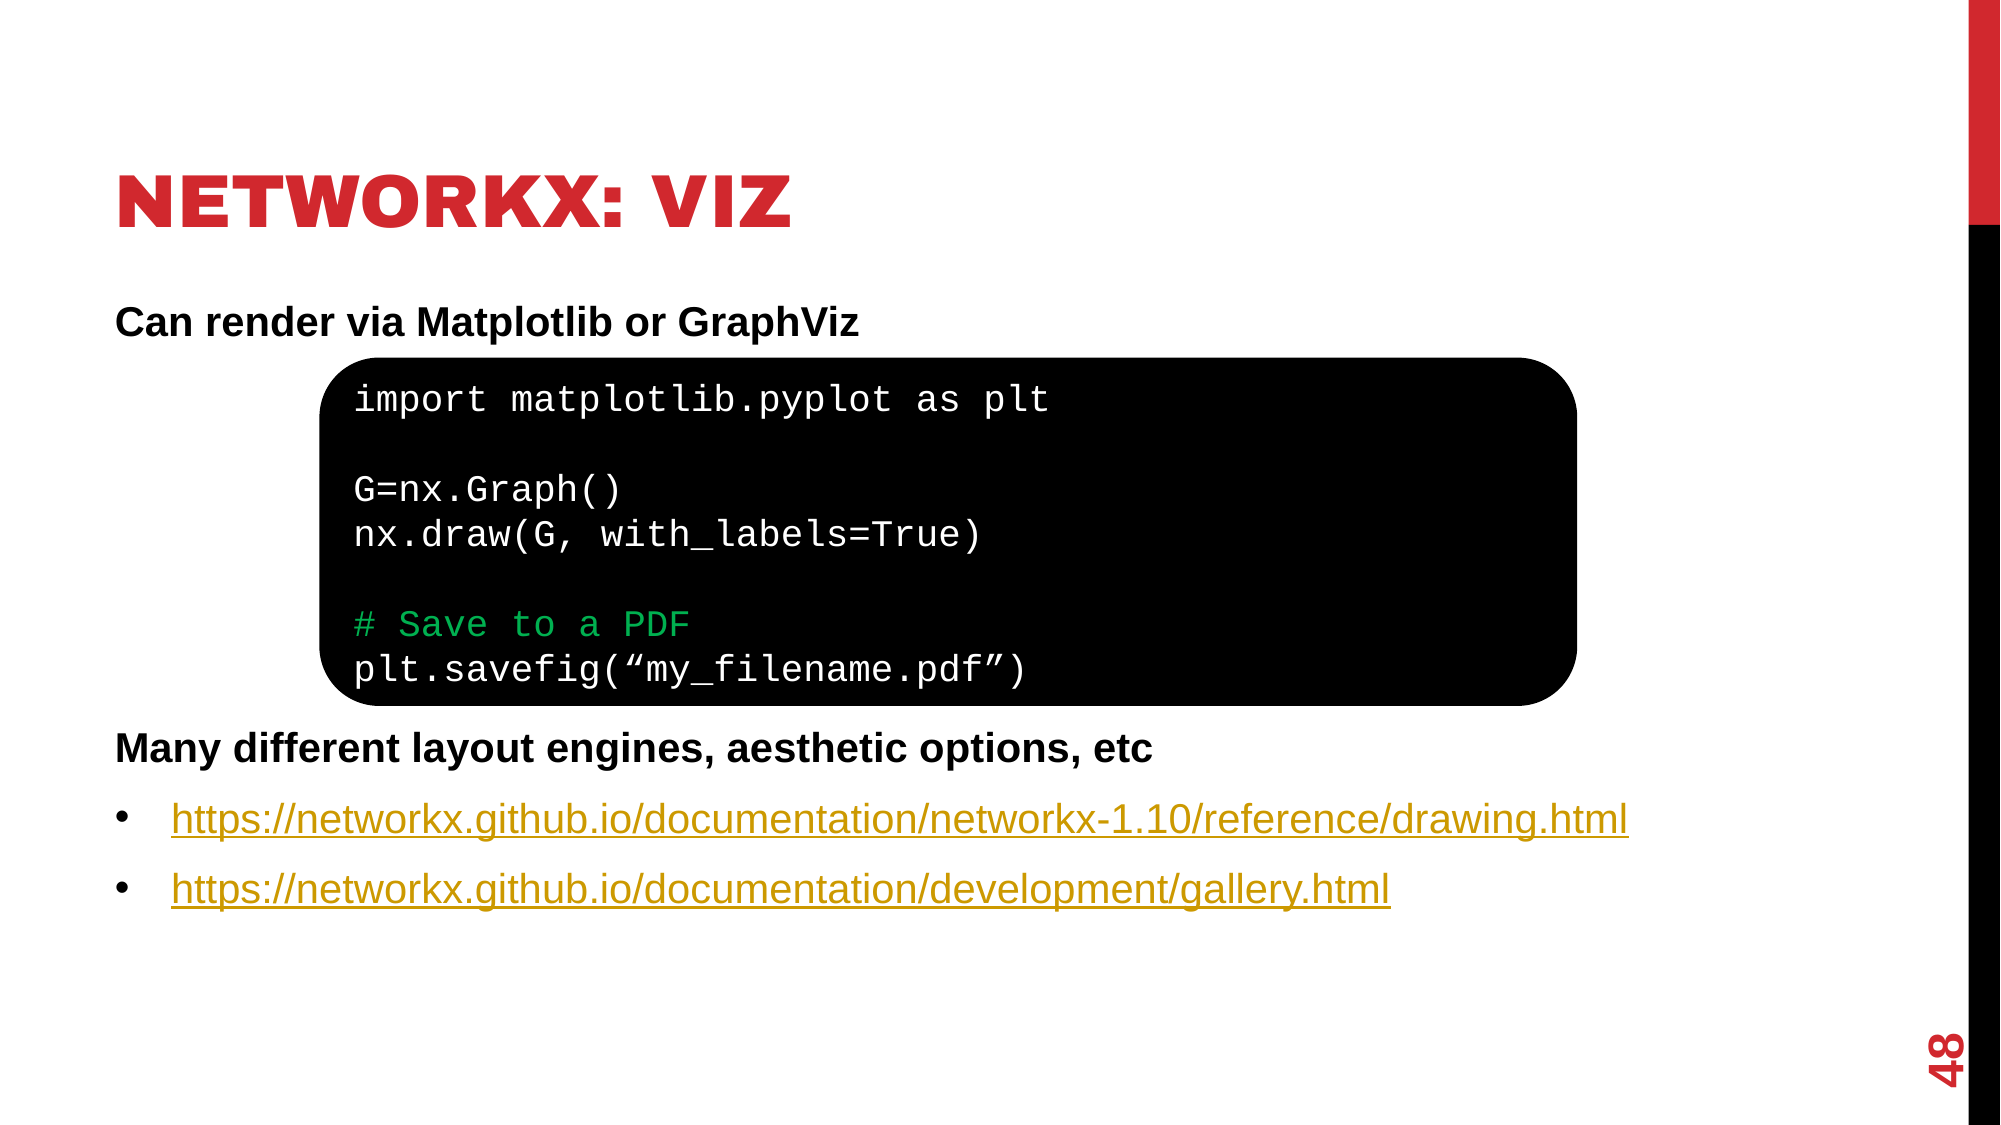

# NETWORKX: VIZ
Can render via Matplotlib or GraphViz

Many different layout engines, aesthetic options, etc
https://networkx.github.io/documentation/networkx-1.10/reference/drawing.html
https://networkx.github.io/documentation/development/gallery.html
import matplotlib.pyplot as plt

G=nx.Graph()
nx.draw(G, with_labels=True)

# Save to a PDF
plt.savefig(“my_filename.pdf”)
48